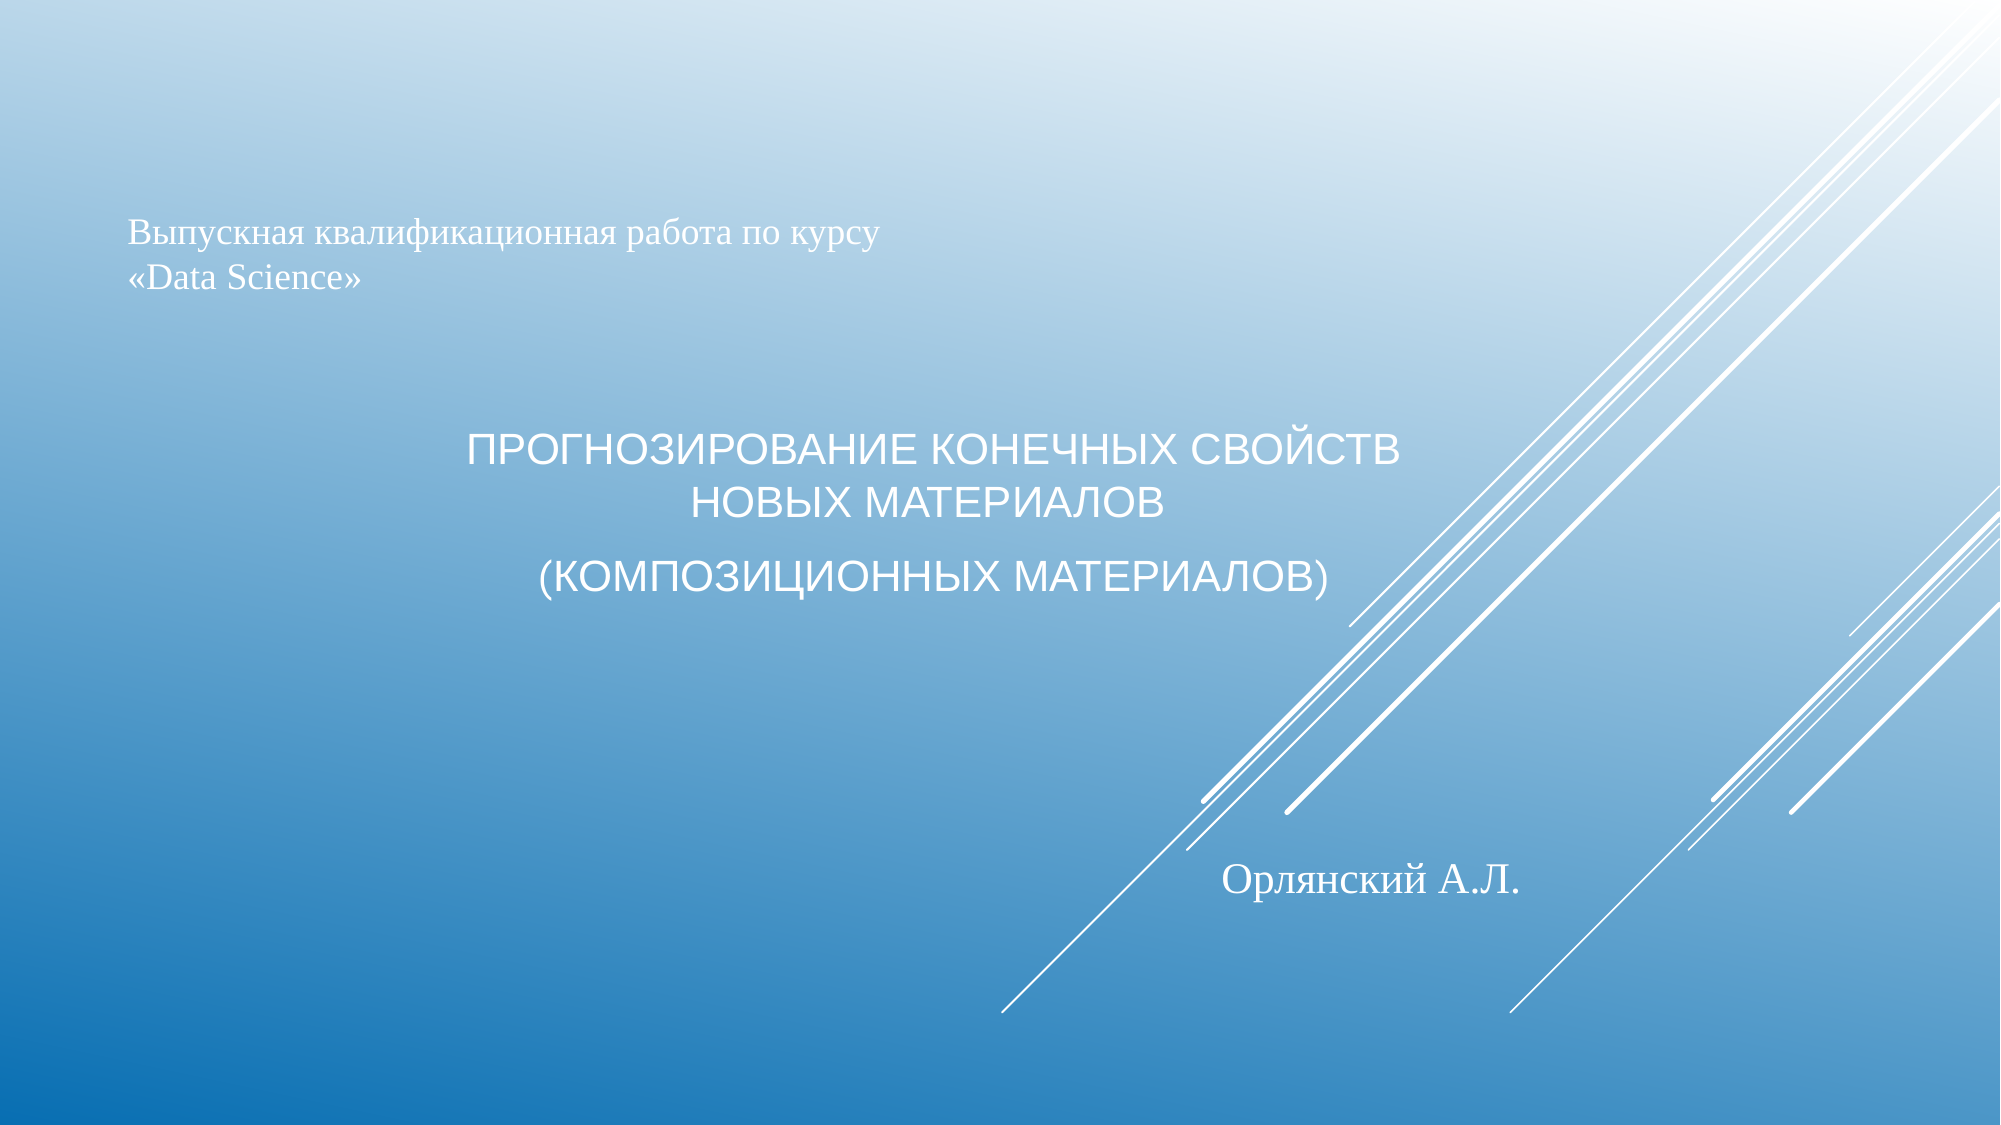

# Выпускная квалификационная работа по курсу «Data science»
ПРОГНОЗИРОВАНИЕ КОНЕЧНЫХ СВОЙСТВ НОВЫХ МАТЕРИАЛОВ
(КОМПОЗИЦИОННЫХ МАТЕРИАЛОВ)
Орлянский А.Л.